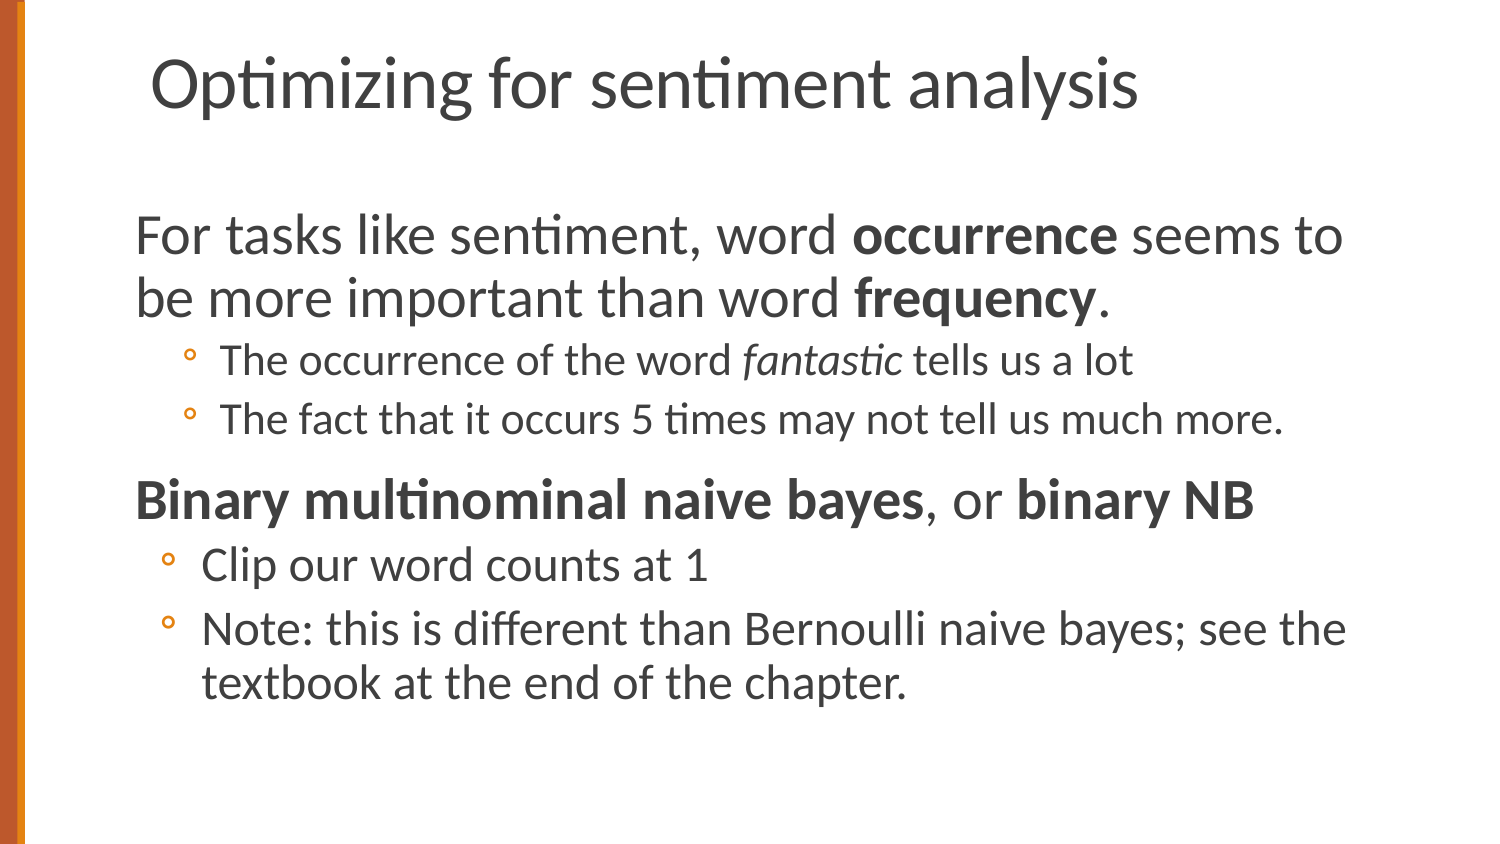

# Optimizing for sentiment analysis
For tasks like sentiment, word occurrence seems to be more important than word frequency.
The occurrence of the word fantastic tells us a lot
The fact that it occurs 5 times may not tell us much more.
Binary multinominal naive bayes, or binary NB
Clip our word counts at 1
Note: this is different than Bernoulli naive bayes; see the textbook at the end of the chapter.